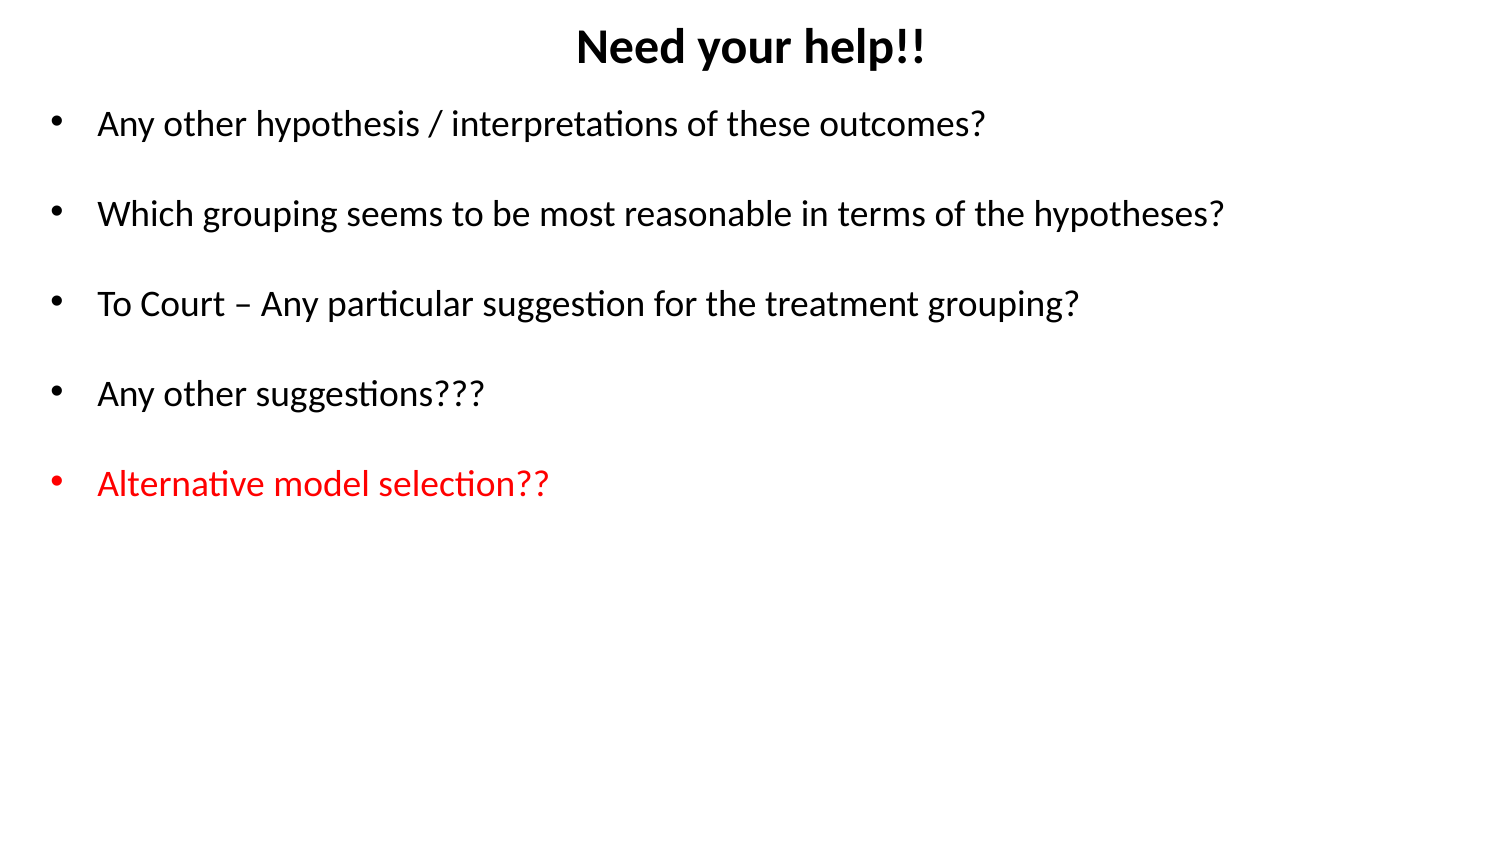

Need your help!!
Any other hypothesis / interpretations of these outcomes?

Which grouping seems to be most reasonable in terms of the hypotheses?

To Court – Any particular suggestion for the treatment grouping?

Any other suggestions???

Alternative model selection??